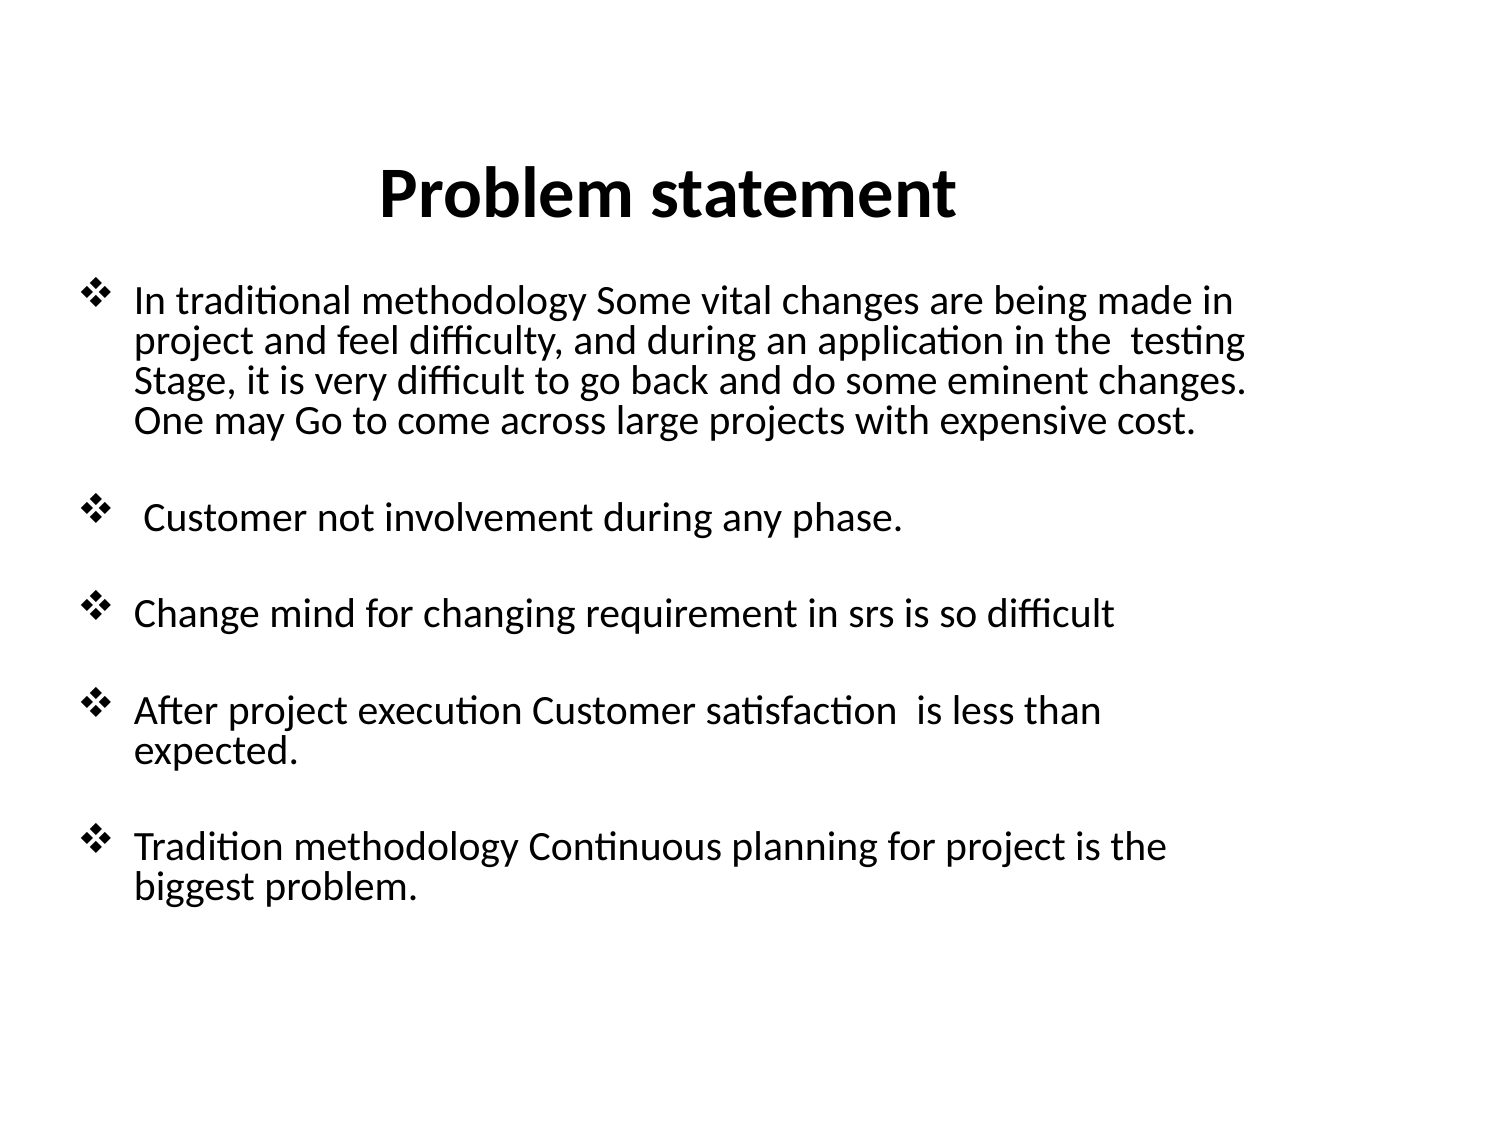

# Problem statement
In traditional methodology Some vital changes are being made in project and feel difficulty, and during an application in the  testing Stage, it is very difficult to go back and do some eminent changes. One may Go to come across large projects with expensive cost.

 Customer not involvement during any phase.

Change mind for changing requirement in srs is so difficult

After project execution Customer satisfaction  is less than expected.

Tradition methodology Continuous planning for project is the biggest problem.